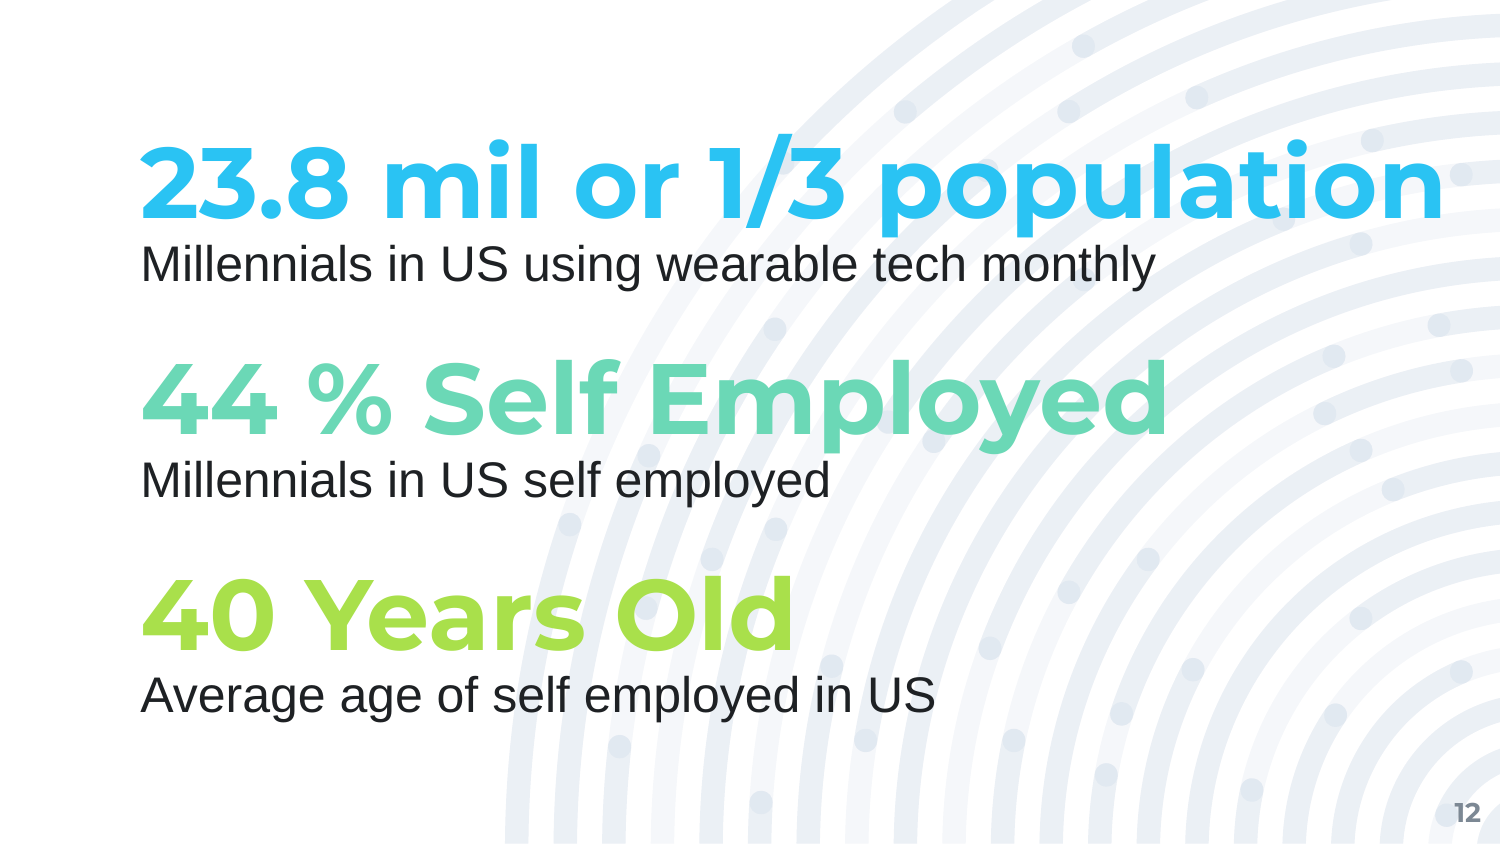

23.8 mil or 1/3 population
Millennials in US using wearable tech monthly
44 % Self Employed
Millennials in US self employed
40 Years Old
Average age of self employed in US
12